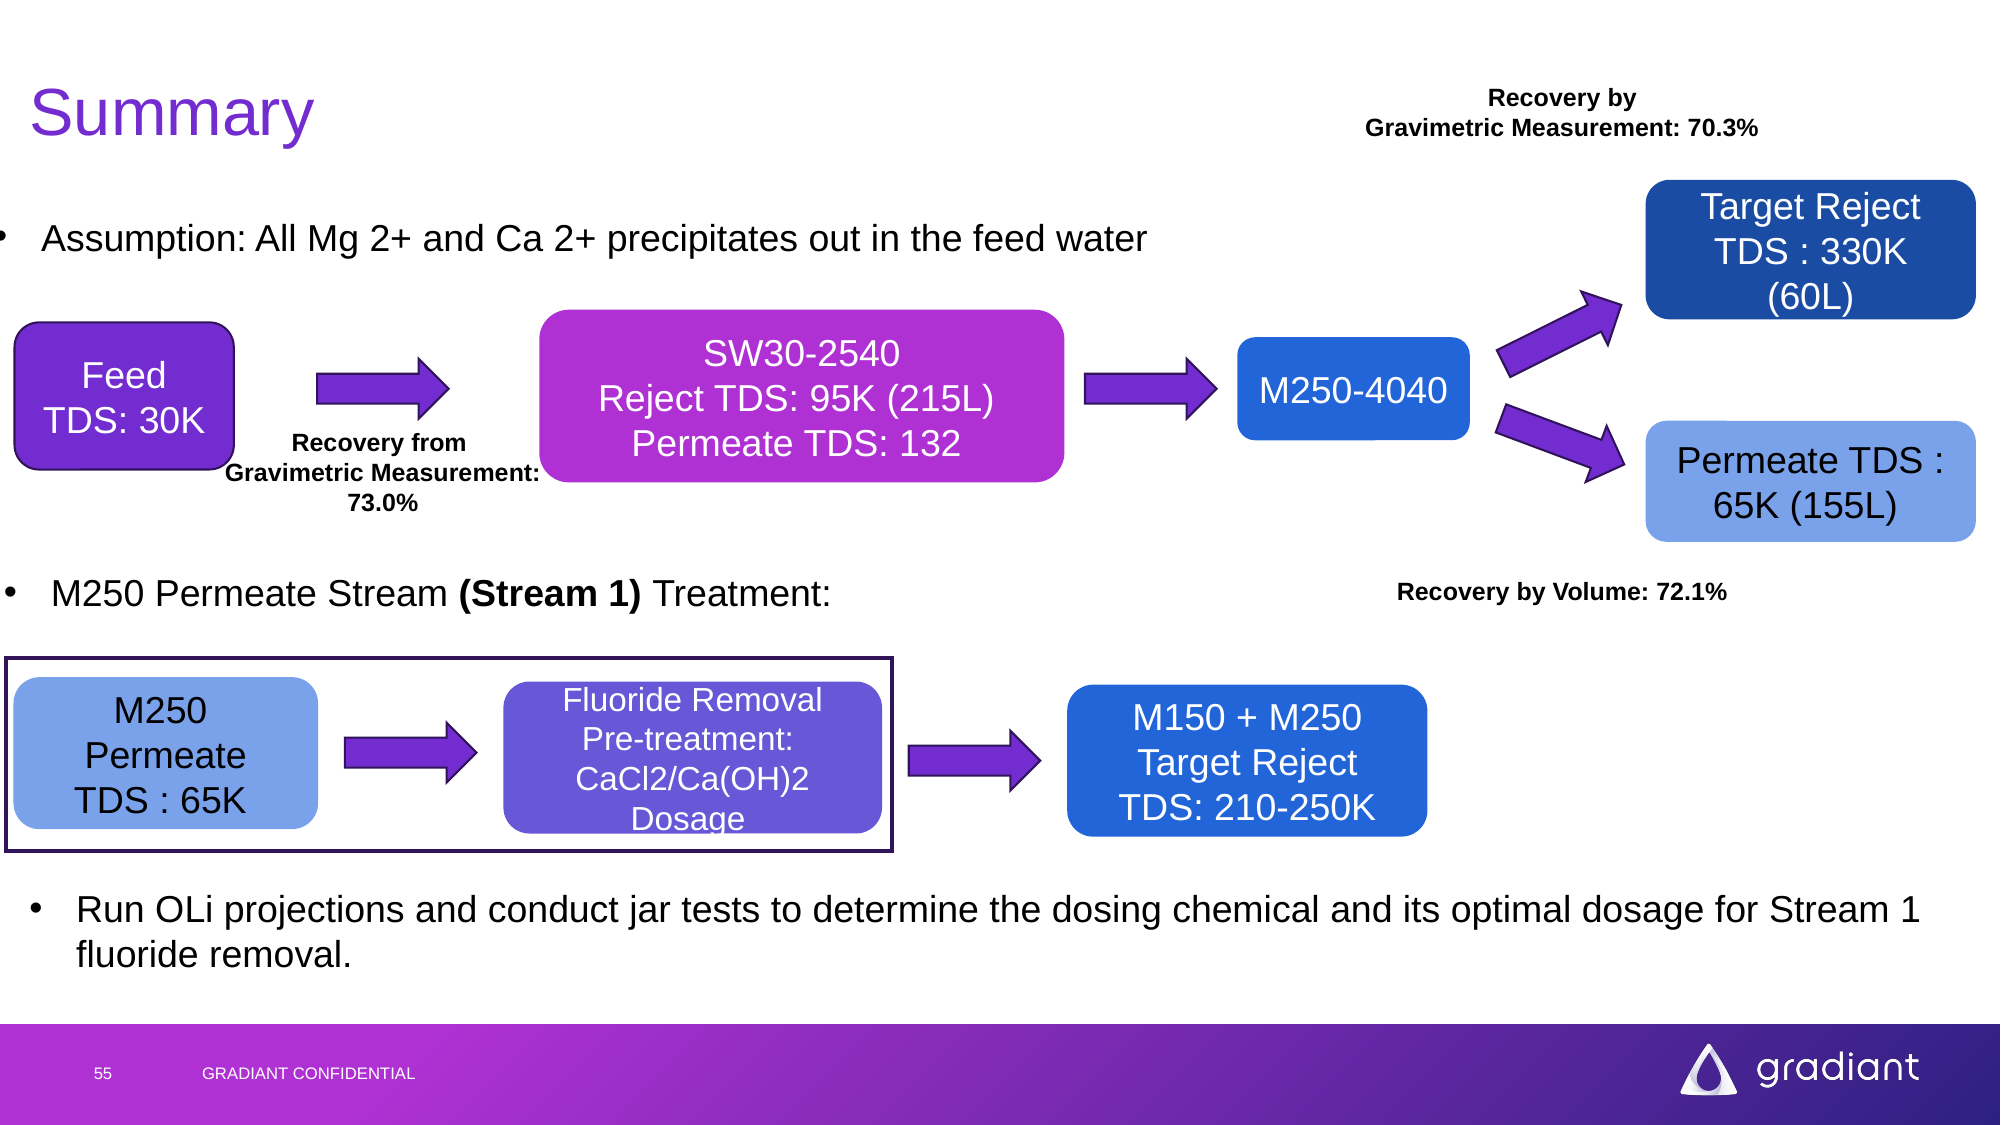

# Summary
Recovery by
Gravimetric Measurement: 70.3%
Target Reject TDS : 330K (60L)
Assumption: All Mg 2+ and Ca 2+ precipitates out in the feed water

SW30-2540
Reject TDS: 95K (215L)
Permeate TDS: 132
Feed
TDS: 30K
M250-4040

Recovery from
Gravimetric Measurement: 73.0%
Permeate TDS : 65K (155L)
M250 Permeate Stream (Stream 1) Treatment:
Recovery by Volume: 72.1%

M250
Permeate TDS : 65K
Fluoride Removal
Pre-treatment:
CaCl2/Ca(OH)2 Dosage
M150 + M250
Target Reject TDS: 210-250K

Run OLi projections and conduct jar tests to determine the dosing chemical and its optimal dosage for Stream 1 fluoride removal.
55
GRADIANT CONFIDENTIAL